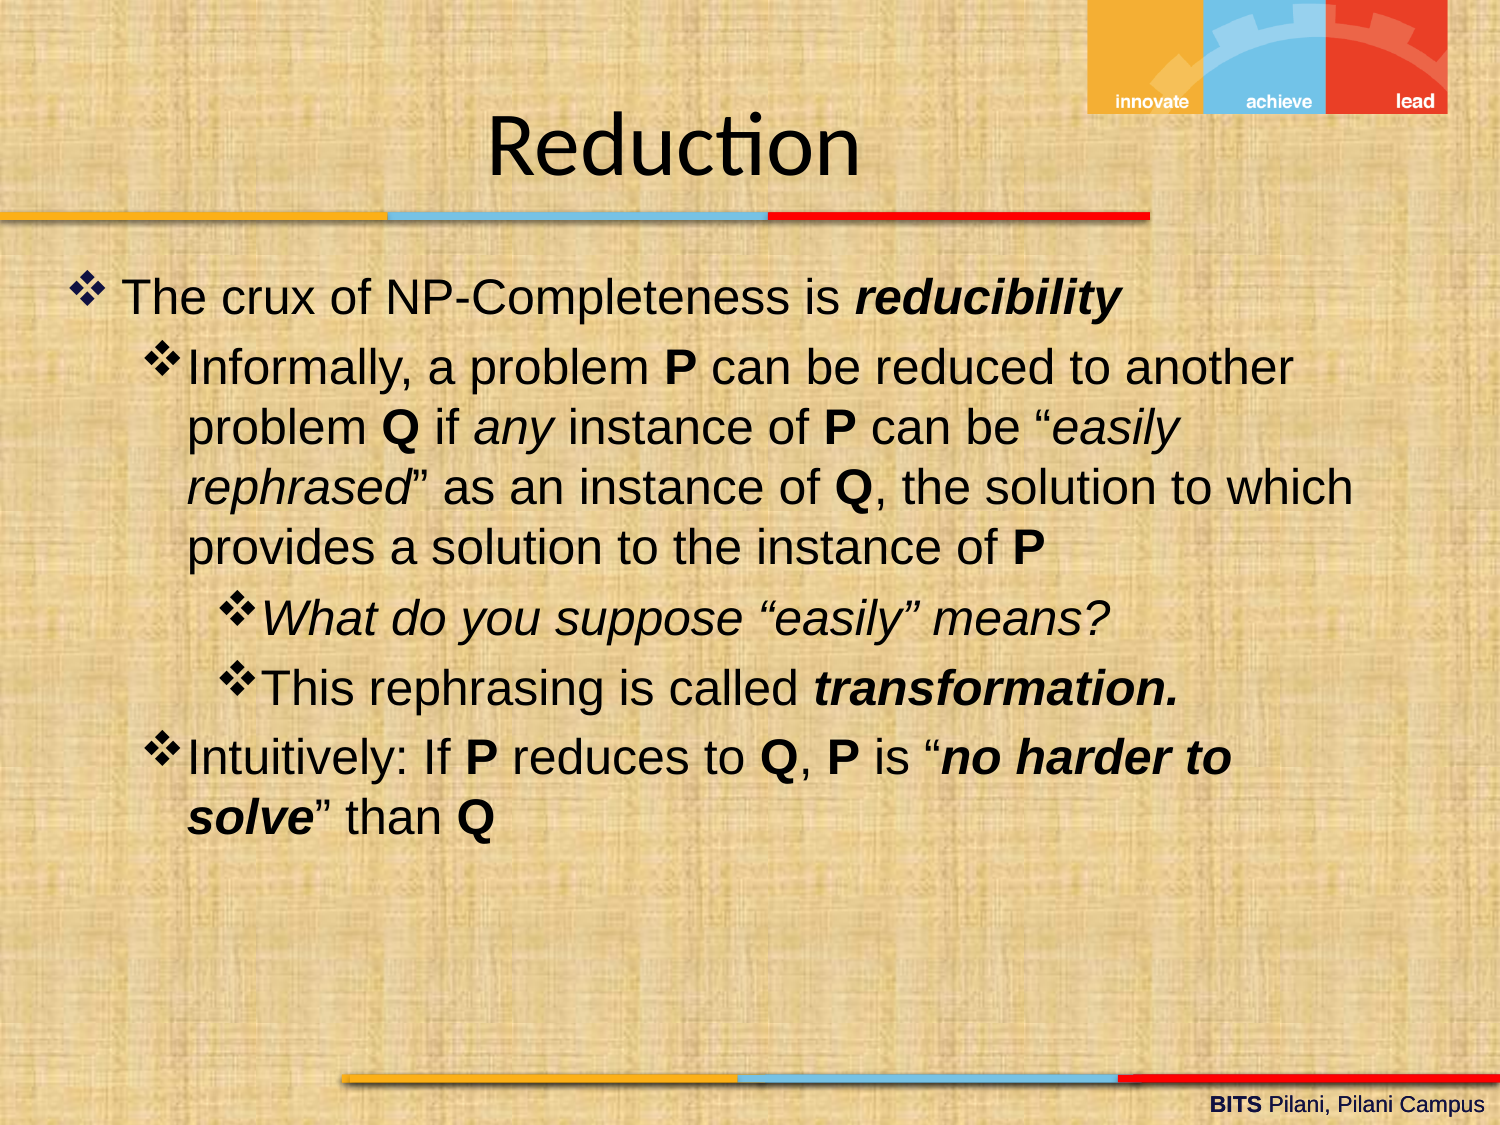

Reduction
The crux of NP-Completeness is reducibility
Informally, a problem P can be reduced to another problem Q if any instance of P can be “easily rephrased” as an instance of Q, the solution to which provides a solution to the instance of P
What do you suppose “easily” means?
This rephrasing is called transformation.
Intuitively: If P reduces to Q, P is “no harder to solve” than Q